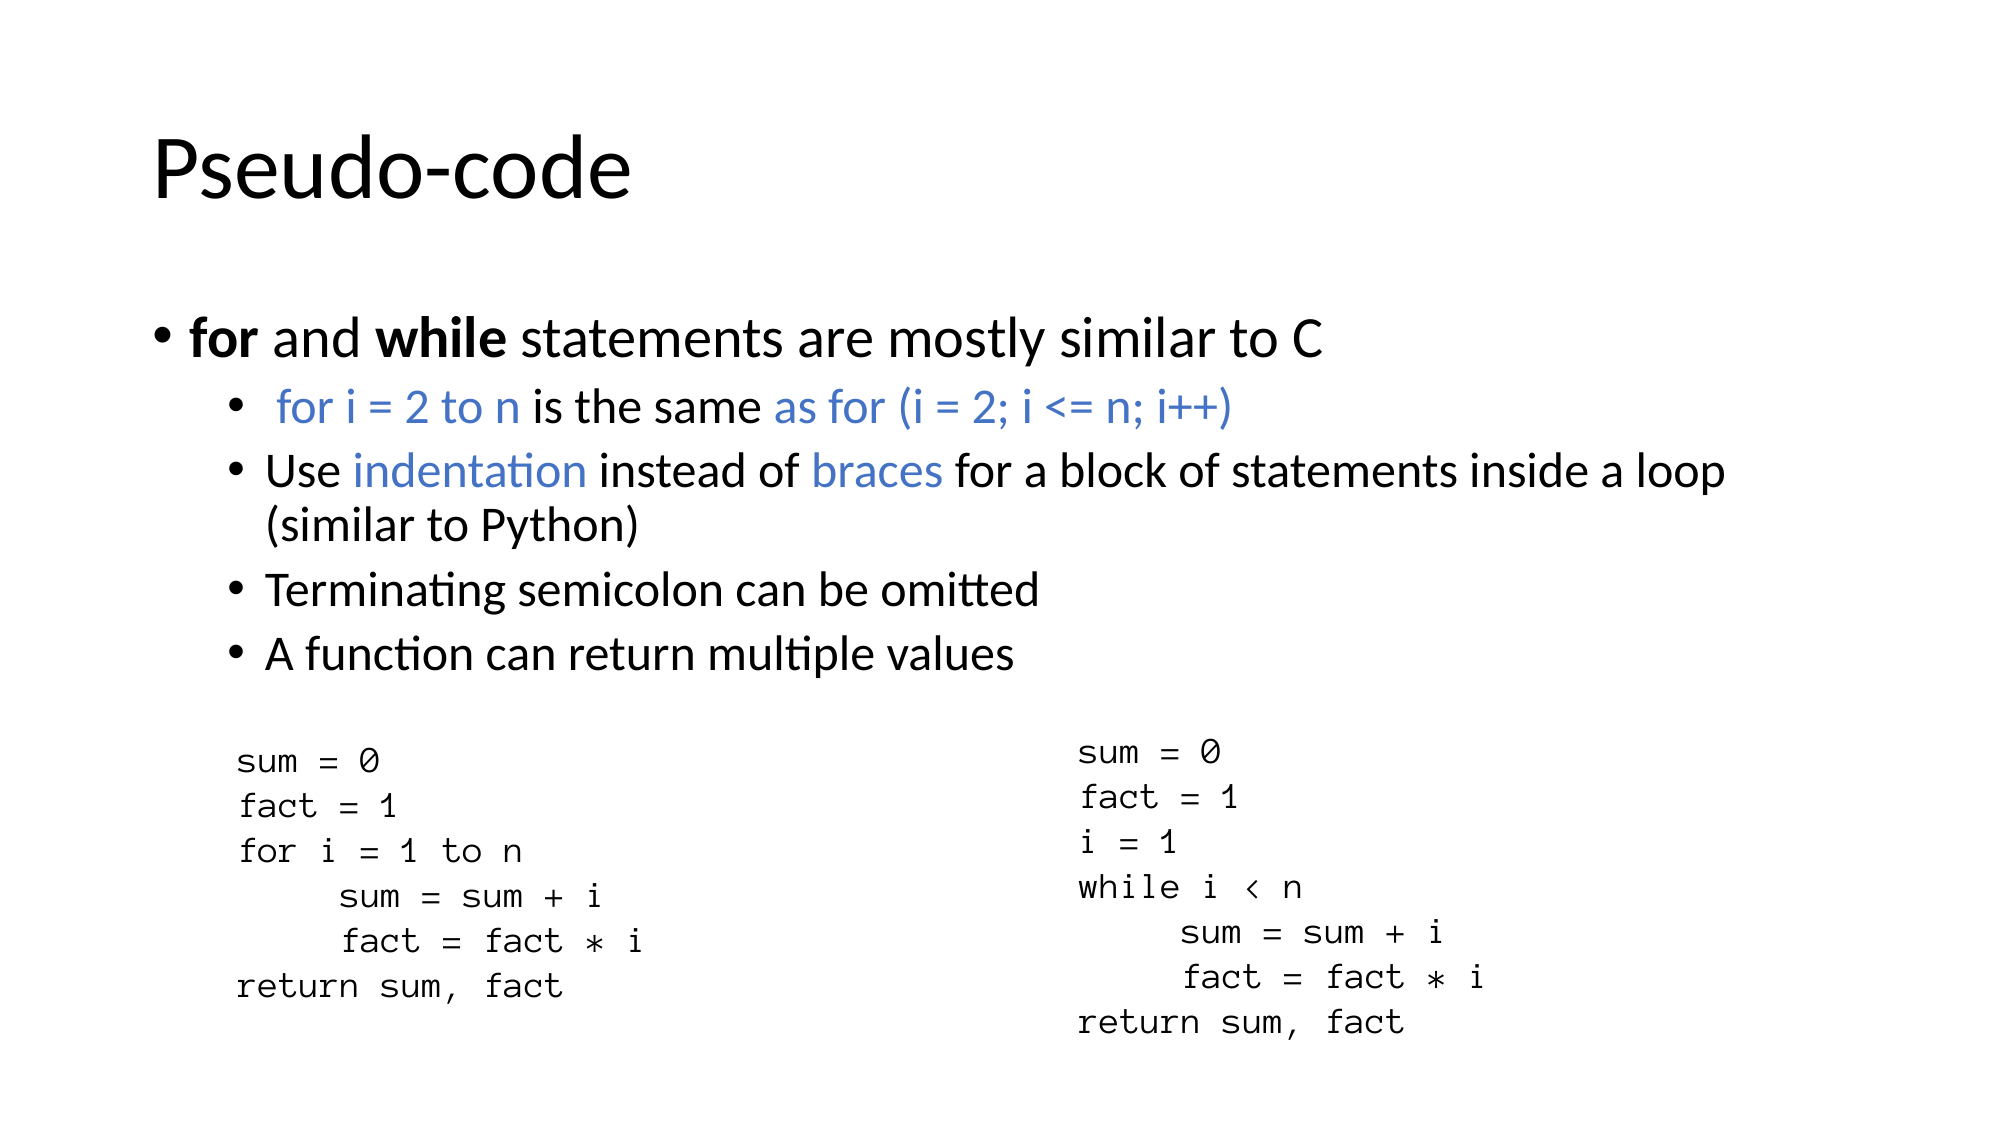

# Pseudo-code
for and while statements are mostly similar to C
 for i = 2 to n is the same as for (i = 2; i <= n; i++)
Use indentation instead of braces for a block of statements inside a loop (similar to Python)
Terminating semicolon can be omitted
A function can return multiple values

sum = 0
fact = 1
i = 1
while i < n
     sum = sum + i
     fact = fact * i
return sum, fact
sum = 0
fact = 1
for i = 1 to n
     sum = sum + i
     fact = fact * i
return sum, fact